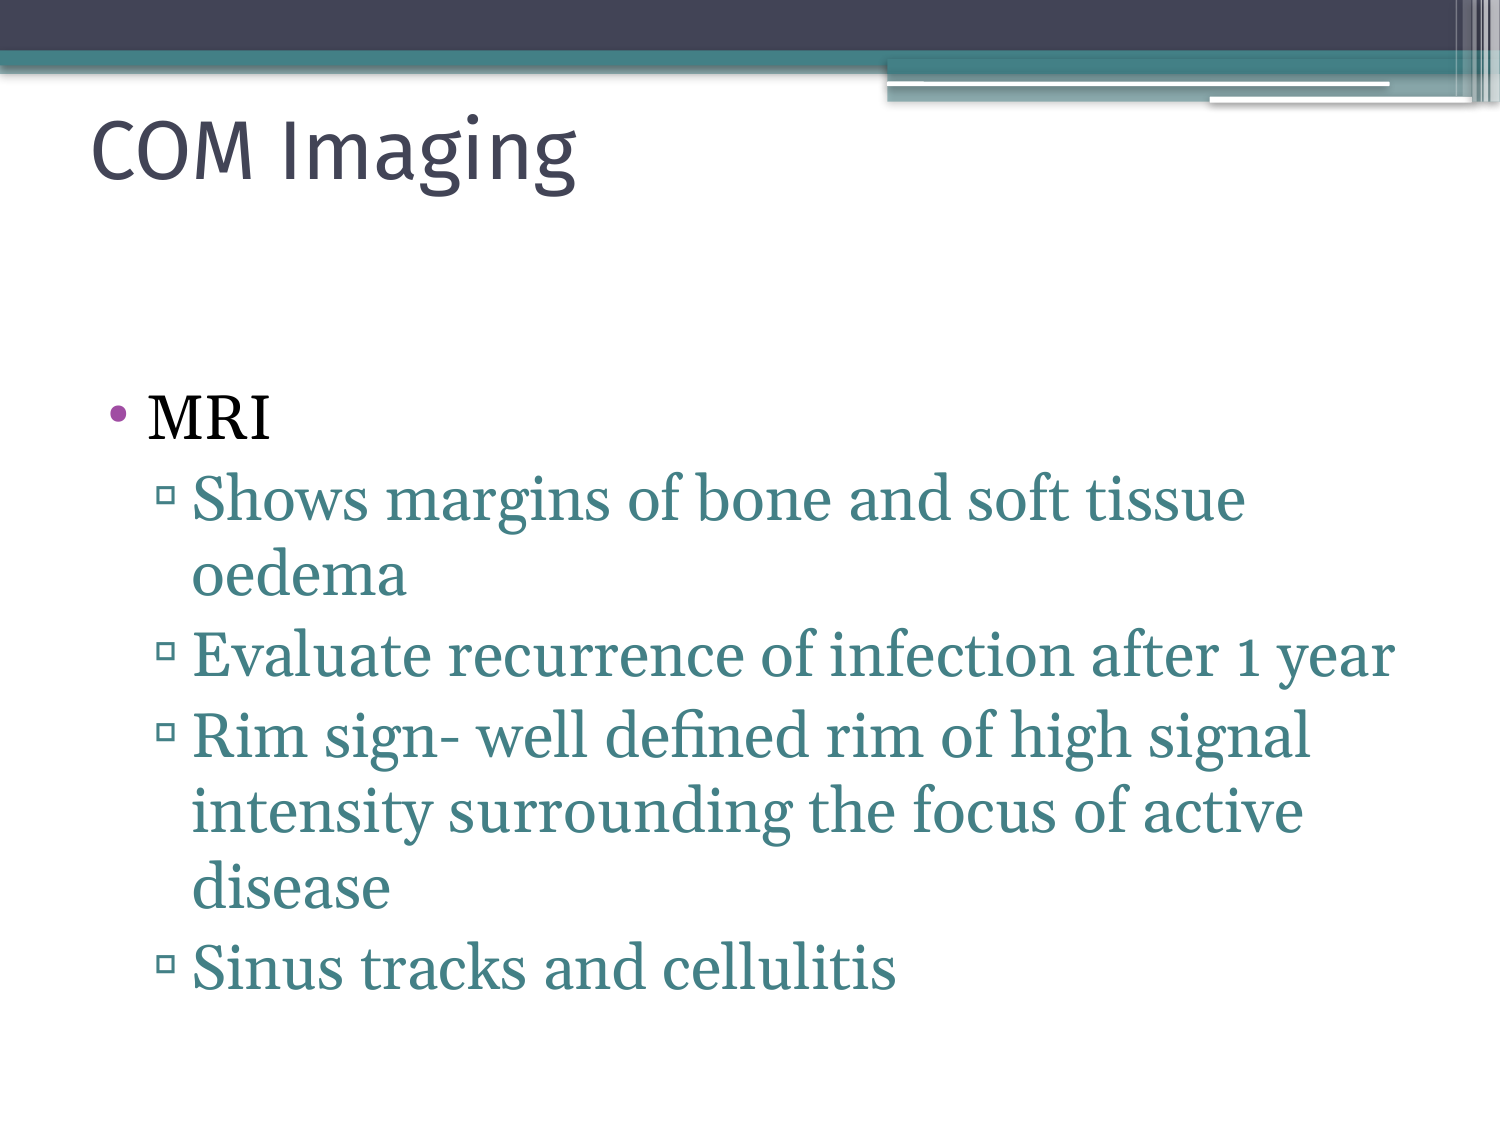

# COM Imaging
MRI
Shows margins of bone and soft tissue oedema
Evaluate recurrence of infection after 1 year
Rim sign- well defined rim of high signal intensity surrounding the focus of active disease
Sinus tracks and cellulitis